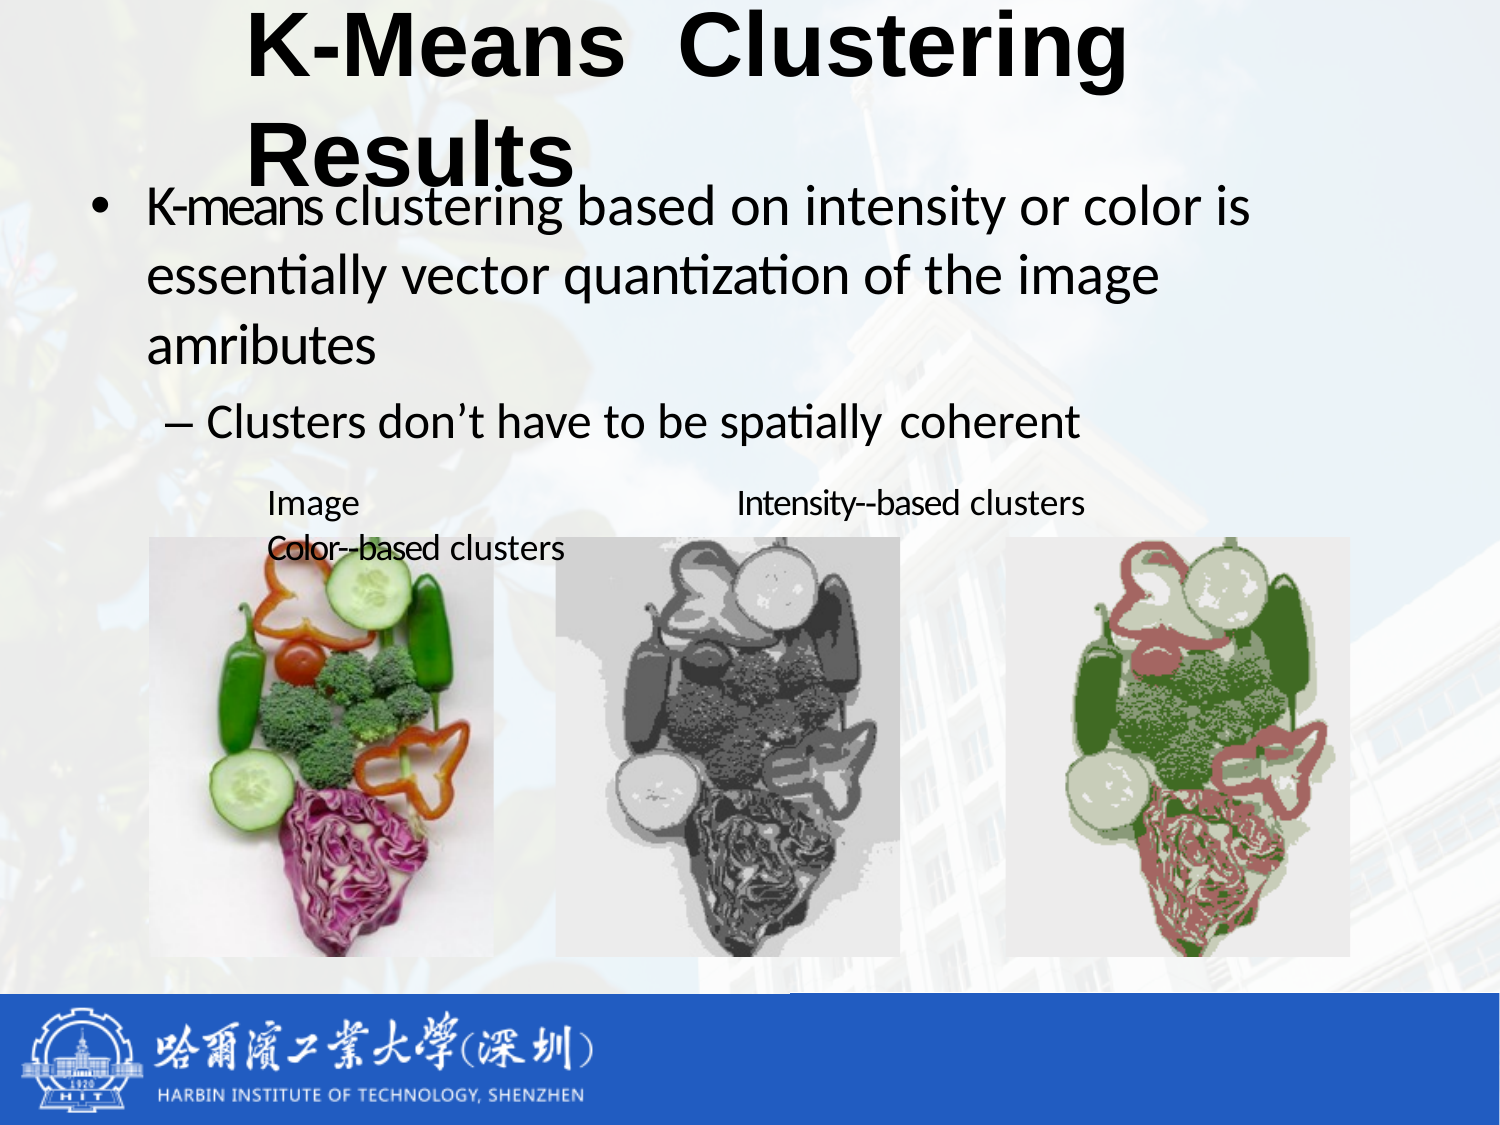

# K-Means  Clustering Results
K-means clustering based on intensity or color is  essentially vector quantization of the image  amributes
– Clusters don’t have to be spatially coherent
Image	Intensity-­‐based clusters	Color-­‐based clusters